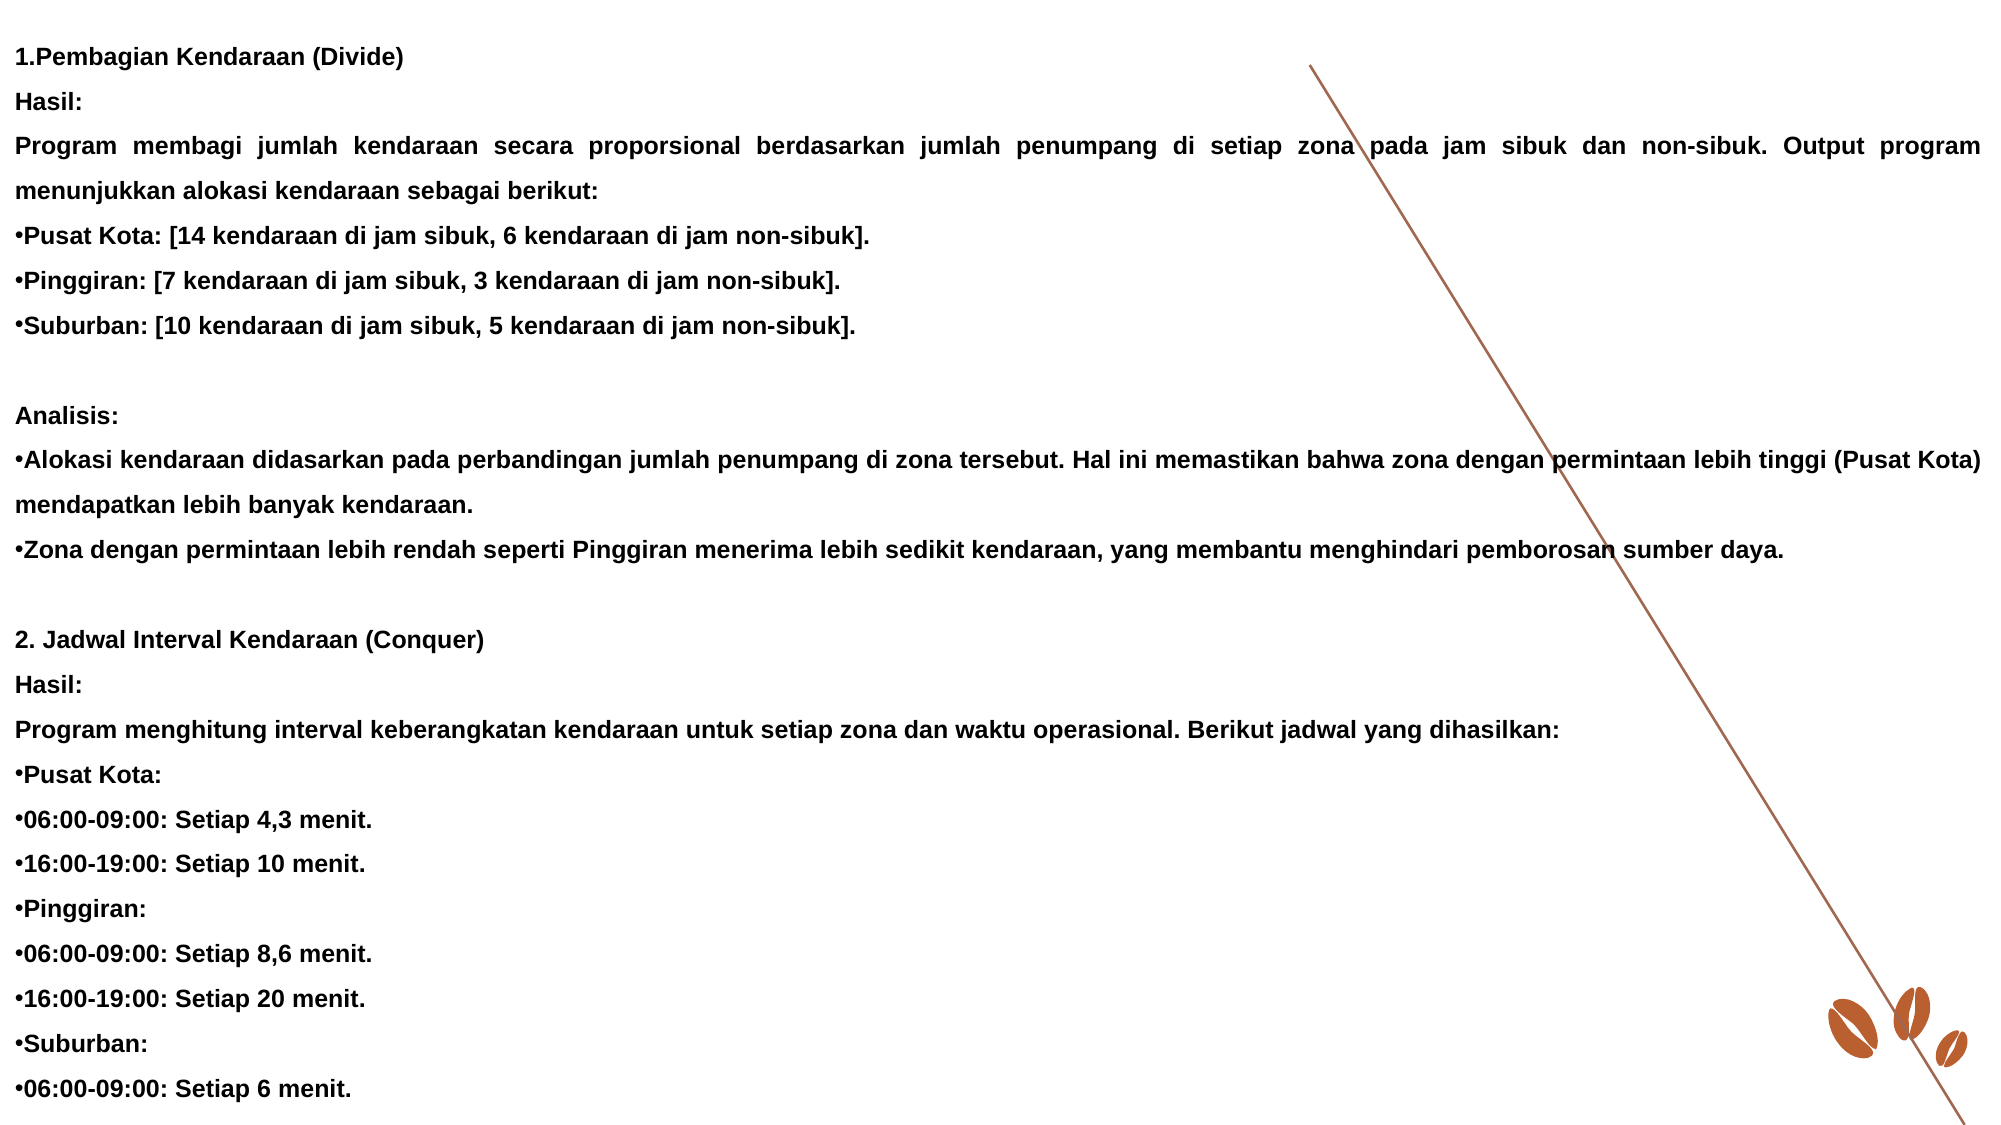

Pembagian Kendaraan (Divide)
Hasil:
Program membagi jumlah kendaraan secara proporsional berdasarkan jumlah penumpang di setiap zona pada jam sibuk dan non-sibuk. Output program menunjukkan alokasi kendaraan sebagai berikut:
Pusat Kota: [14 kendaraan di jam sibuk, 6 kendaraan di jam non-sibuk].
Pinggiran: [7 kendaraan di jam sibuk, 3 kendaraan di jam non-sibuk].
Suburban: [10 kendaraan di jam sibuk, 5 kendaraan di jam non-sibuk].

Analisis:
Alokasi kendaraan didasarkan pada perbandingan jumlah penumpang di zona tersebut. Hal ini memastikan bahwa zona dengan permintaan lebih tinggi (Pusat Kota) mendapatkan lebih banyak kendaraan.
Zona dengan permintaan lebih rendah seperti Pinggiran menerima lebih sedikit kendaraan, yang membantu menghindari pemborosan sumber daya.

2. Jadwal Interval Kendaraan (Conquer)
Hasil:
Program menghitung interval keberangkatan kendaraan untuk setiap zona dan waktu operasional. Berikut jadwal yang dihasilkan:
Pusat Kota:
06:00-09:00: Setiap 4,3 menit.
16:00-19:00: Setiap 10 menit.
Pinggiran:
06:00-09:00: Setiap 8,6 menit.
16:00-19:00: Setiap 20 menit.
Suburban:
06:00-09:00: Setiap 6 menit.